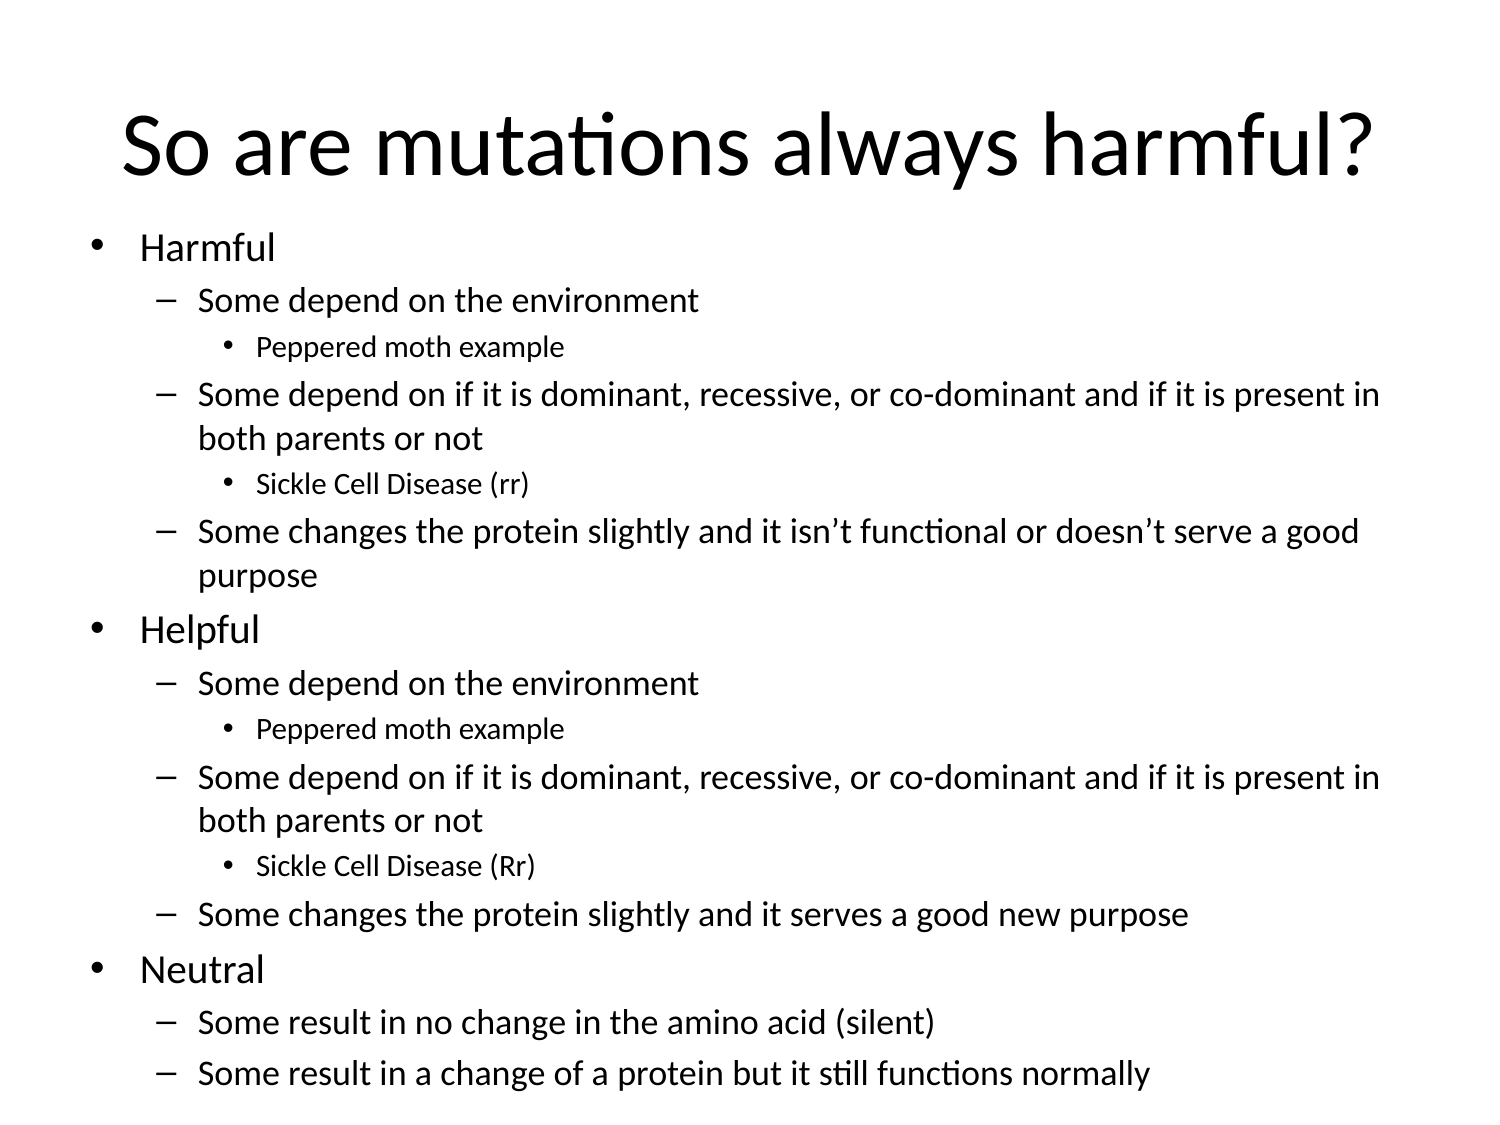

# So are mutations always harmful?
Harmful
Some depend on the environment
Peppered moth example
Some depend on if it is dominant, recessive, or co-dominant and if it is present in both parents or not
Sickle Cell Disease (rr)
Some changes the protein slightly and it isn’t functional or doesn’t serve a good purpose
Helpful
Some depend on the environment
Peppered moth example
Some depend on if it is dominant, recessive, or co-dominant and if it is present in both parents or not
Sickle Cell Disease (Rr)
Some changes the protein slightly and it serves a good new purpose
Neutral
Some result in no change in the amino acid (silent)
Some result in a change of a protein but it still functions normally